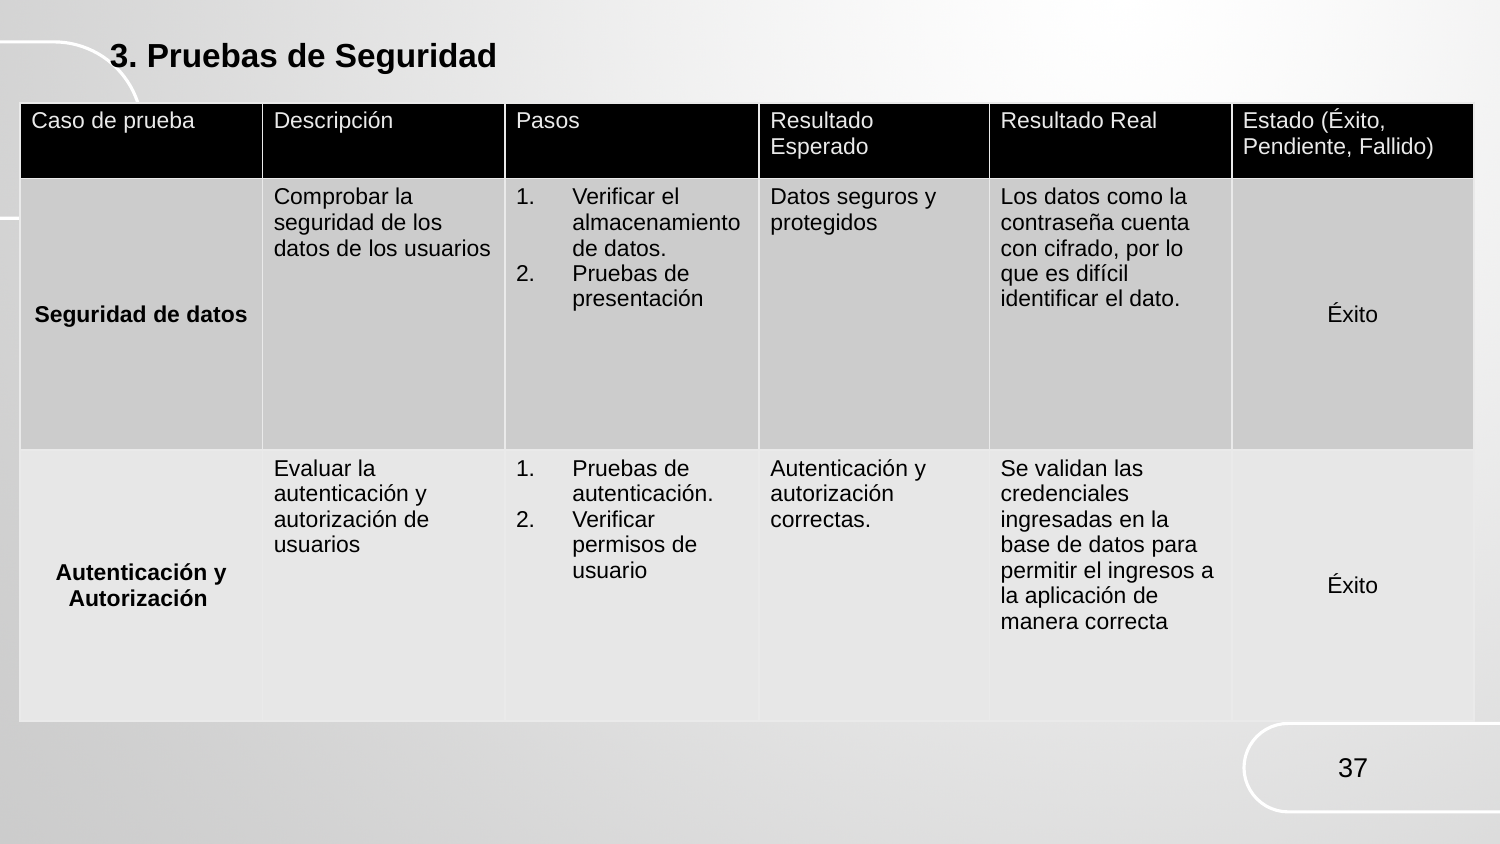

3. Pruebas de Seguridad
| Caso de prueba | Descripción | Pasos | Resultado Esperado | Resultado Real | Estado (Éxito, Pendiente, Fallido) |
| --- | --- | --- | --- | --- | --- |
| Seguridad de datos | Comprobar la seguridad de los datos de los usuarios | Verificar el almacenamiento de datos. Pruebas de presentación | Datos seguros y protegidos | Los datos como la contraseña cuenta con cifrado, por lo que es difícil identificar el dato. | Éxito |
| Autenticación y Autorización | Evaluar la autenticación y autorización de usuarios | Pruebas de autenticación. Verificar permisos de usuario | Autenticación y autorización correctas. | Se validan las credenciales ingresadas en la base de datos para permitir el ingresos a la aplicación de manera correcta | Éxito |
37